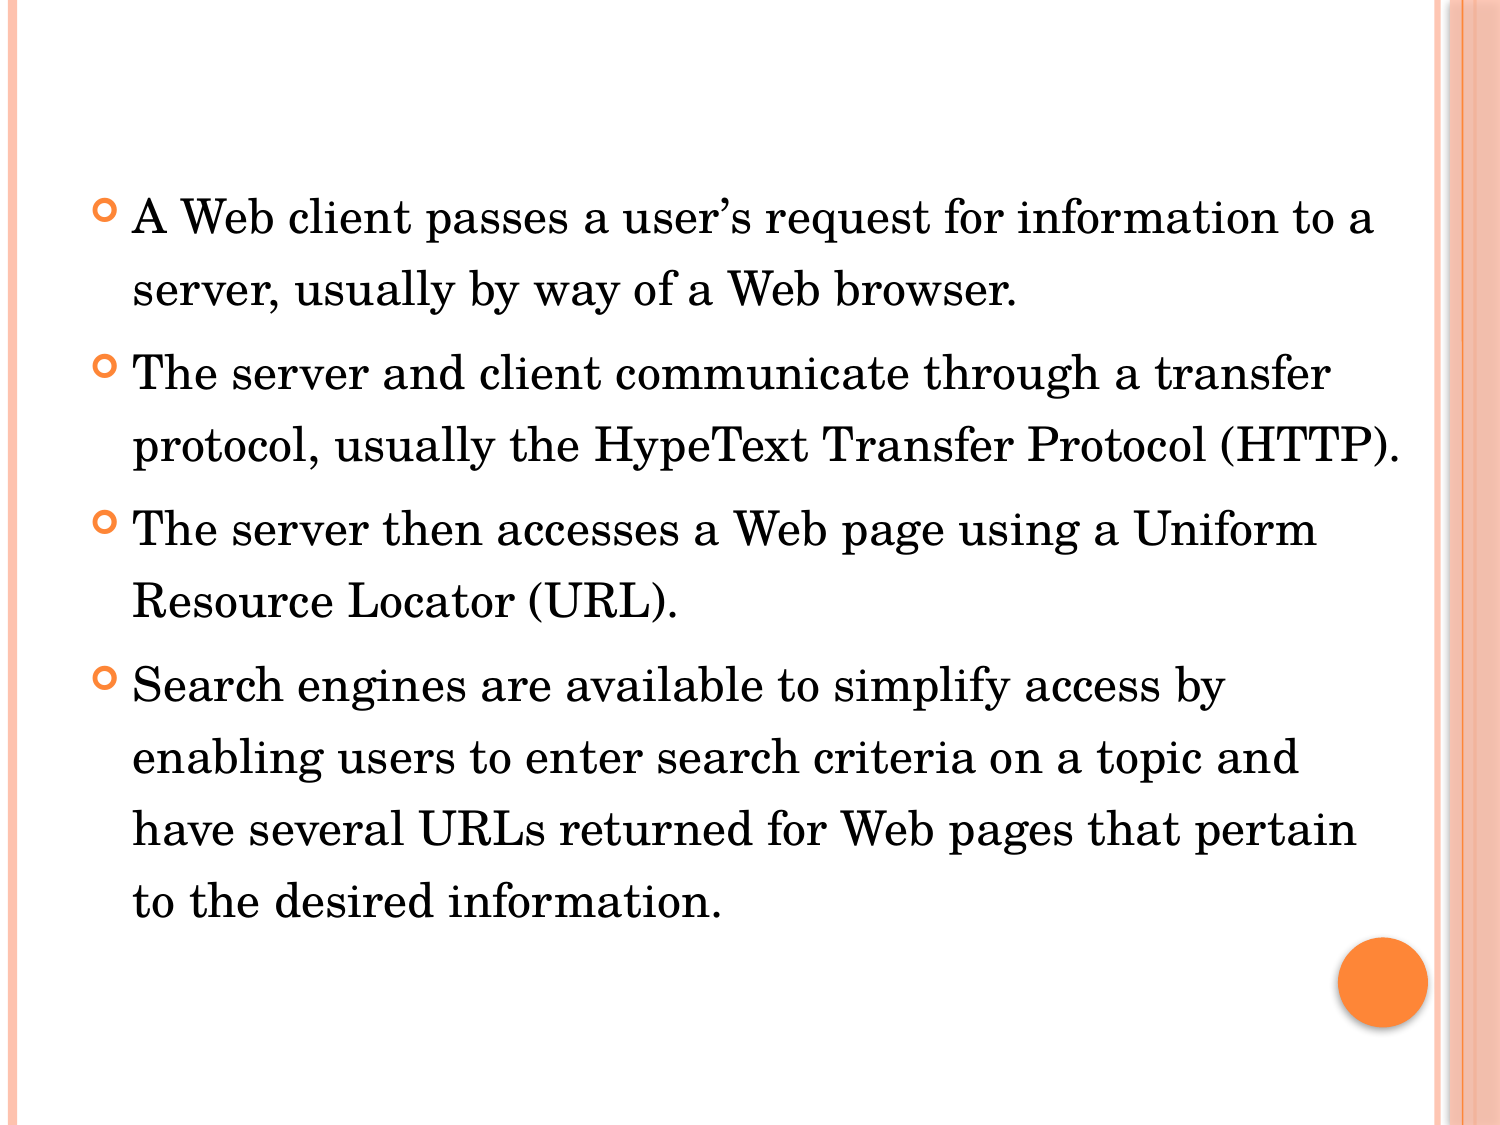

A Web client passes a user’s request for information to a server, usually by way of a Web browser.
The server and client communicate through a transfer protocol, usually the HypeText Transfer Protocol (HTTP).
The server then accesses a Web page using a Uniform Resource Locator (URL).
Search engines are available to simplify access by enabling users to enter search criteria on a topic and have several URLs returned for Web pages that pertain to the desired information.